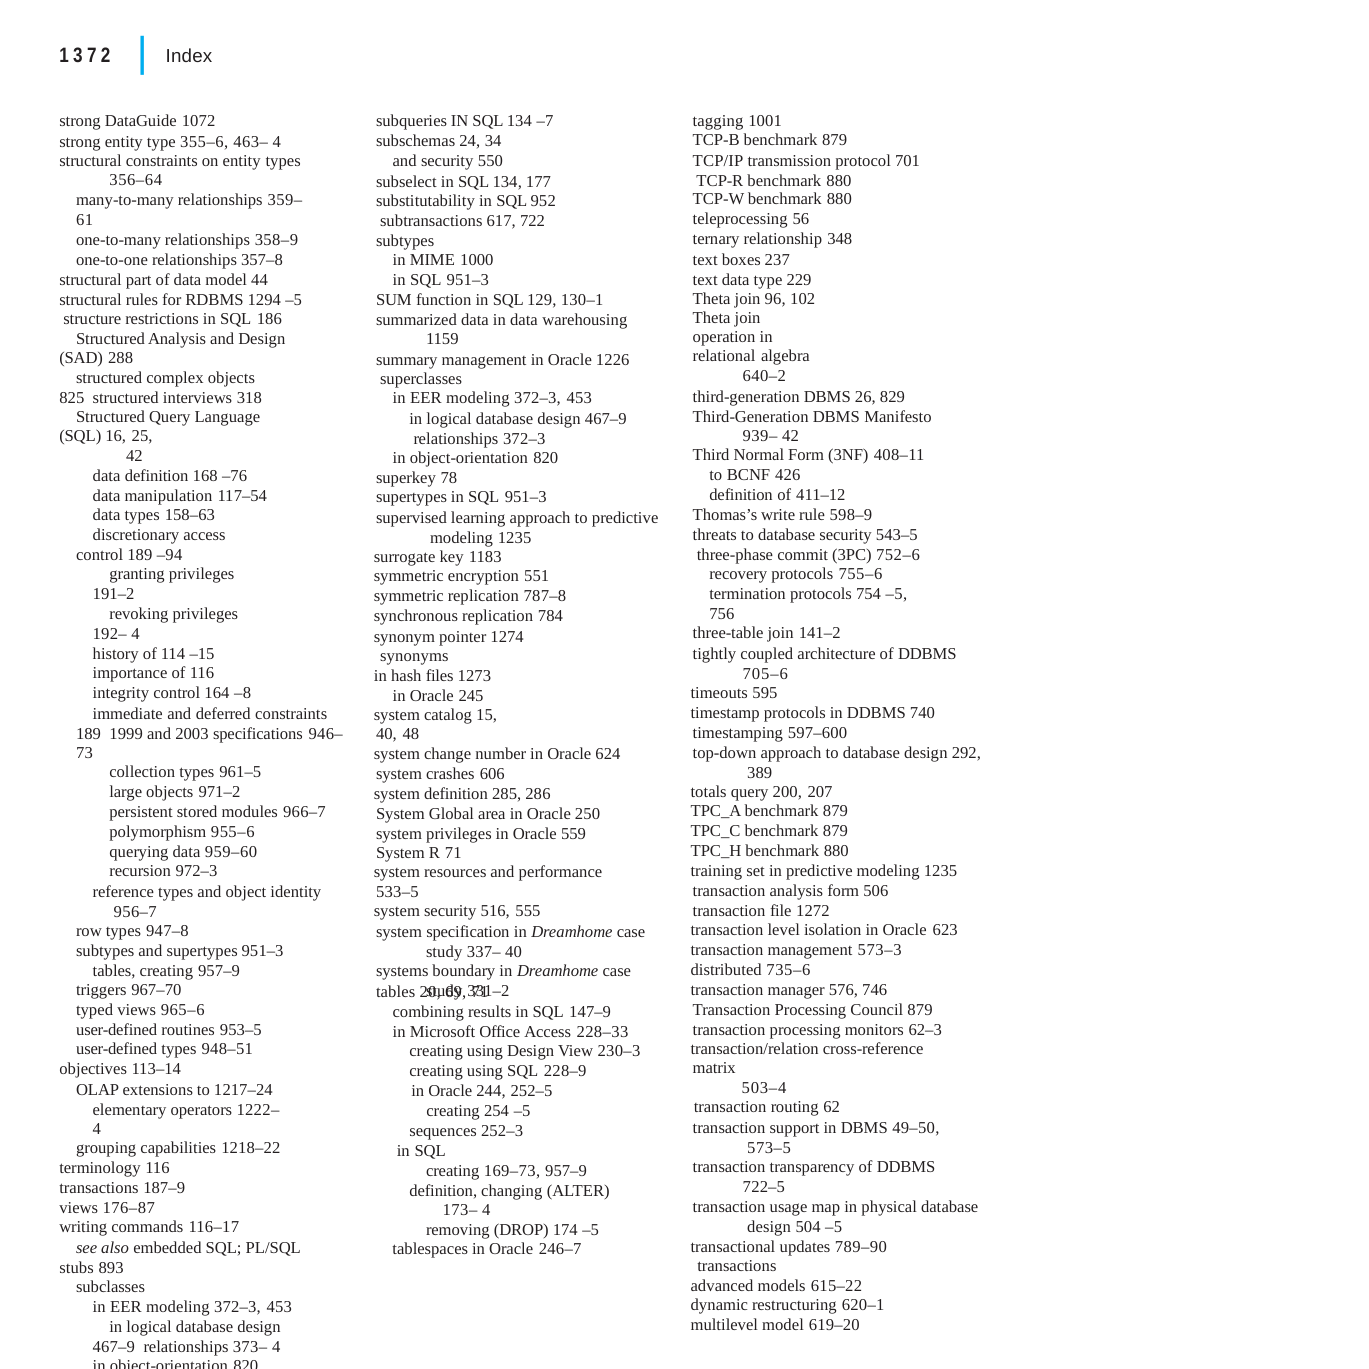

|
1372	Index
tagging 1001
TCP-B benchmark 879
TCP/IP transmission protocol 701  TCP-R benchmark 880
TCP-W benchmark 880
teleprocessing 56
ternary relationship 348
text boxes 237  text data type 229  Theta join 96, 102
Theta join operation in relational algebra
640–2
third-generation DBMS 26, 829  Third-Generation DBMS Manifesto
939– 42
Third Normal Form (3NF) 408–11
to BCNF 426
definition of 411–12
Thomas’s write rule 598–9  threats to database security 543–5  three-phase commit (3PC) 752–6
recovery protocols 755–6
termination protocols 754 –5, 756
three-table join 141–2
tightly coupled architecture of DDBMS  705–6
timeouts 595
timestamp protocols in DDBMS 740  timestamping 597–600
top-down approach to database design 292,  389
totals query 200, 207
TPC_A benchmark 879
TPC_C benchmark 879
TPC_H benchmark 880
training set in predictive modeling 1235  transaction analysis form 506  transaction file 1272
transaction level isolation in Oracle 623
transaction management 573–3
distributed 735–6
transaction manager 576, 746  Transaction Processing Council 879  transaction processing monitors 62–3
transaction/relation cross-reference matrix
503–4
transaction routing 62
transaction support in DBMS 49–50,  573–5
transaction transparency of DDBMS  722–5
transaction usage map in physical database  design 504 –5
transactional updates 789–90  transactions
advanced models 615–22
dynamic restructuring 620–1
multilevel model 619–20
strong DataGuide 1072
strong entity type 355–6, 463– 4  structural constraints on entity types
356–64
many-to-many relationships 359–61
one-to-many relationships 358–9
one-to-one relationships 357–8  structural part of data model 44  structural rules for RDBMS 1294 –5  structure restrictions in SQL 186
Structured Analysis and Design (SAD) 288
structured complex objects 825  structured interviews 318
Structured Query Language (SQL) 16, 25,
42
data definition 168 –76
data manipulation 117–54
data types 158–63
discretionary access control 189 –94
granting privileges 191–2
revoking privileges 192– 4
history of 114 –15
importance of 116
integrity control 164 –8
immediate and deferred constraints 189  1999 and 2003 specifications 946–73
collection types 961–5
large objects 971–2
persistent stored modules 966–7
polymorphism 955–6
querying data 959–60
recursion 972–3
reference types and object identity  956–7
row types 947–8
subtypes and supertypes 951–3  tables, creating 957–9
triggers 967–70
typed views 965–6
user-defined routines 953–5
user-defined types 948–51
objectives 113–14
OLAP extensions to 1217–24  elementary operators 1222– 4
grouping capabilities 1218–22
terminology 116
transactions 187–9
views 176–87
writing commands 116–17
see also embedded SQL; PL/SQL  stubs 893
subclasses
in EER modeling 372–3, 453
in logical database design 467–9  relationships 373– 4
in object-orientation 820
subforms 238
subordinate entity type 356
subqueries IN SQL 134 –7
subschemas 24, 34
and security 550
subselect in SQL 134, 177  substitutability in SQL 952  subtransactions 617, 722  subtypes
in MIME 1000
in SQL 951–3
SUM function in SQL 129, 130–1  summarized data in data warehousing
1159
summary management in Oracle 1226  superclasses
in EER modeling 372–3, 453
in logical database design 467–9  relationships 372–3
in object-orientation 820
superkey 78
supertypes in SQL 951–3
supervised learning approach to predictive  modeling 1235
surrogate key 1183
symmetric encryption 551
symmetric replication 787–8
synchronous replication 784
synonym pointer 1274  synonyms
in hash files 1273  in Oracle 245
system catalog 15, 40, 48
system change number in Oracle 624  system crashes 606
system definition 285, 286  System Global area in Oracle 250  system privileges in Oracle 559  System R 71
system resources and performance 533–5
system security 516, 555
system specification in Dreamhome case  study 337– 40
systems boundary in Dreamhome case  study 331–2
tables 20, 69, 71
combining results in SQL 147–9
in Microsoft Office Access 228–33
creating using Design View 230–3
creating using SQL 228–9
in Oracle 244, 252–5
creating 254 –5
sequences 252–3  in SQL
creating 169–73, 957–9  definition, changing (ALTER)
173– 4
removing (DROP) 174 –5
tablespaces in Oracle 246–7